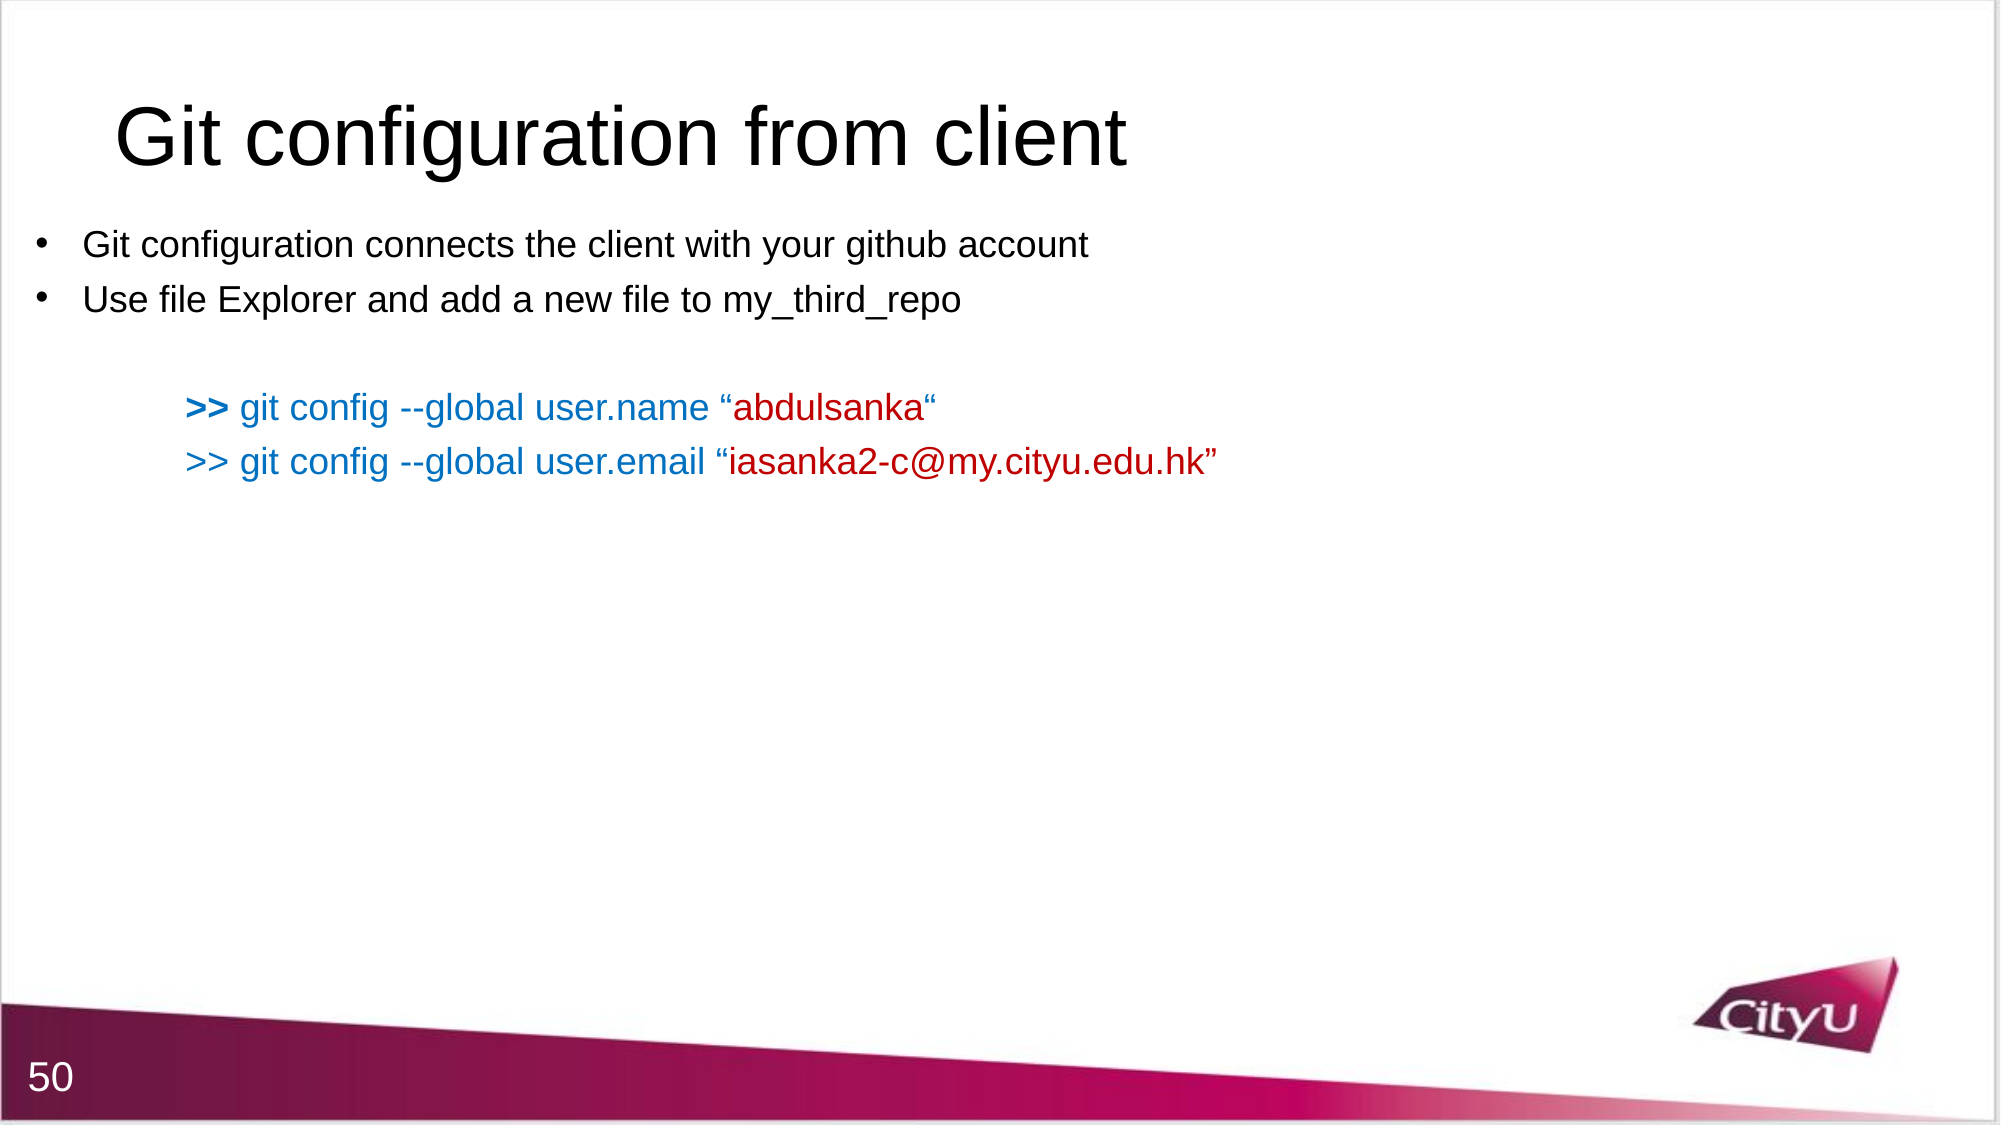

# Git configuration from client
Git configuration connects the client with your github account
Use file Explorer and add a new file to my_third_repo

	>> git config --global user.name “abdulsanka“
	>> git config --global user.email “iasanka2-c@my.cityu.edu.hk”

50
50